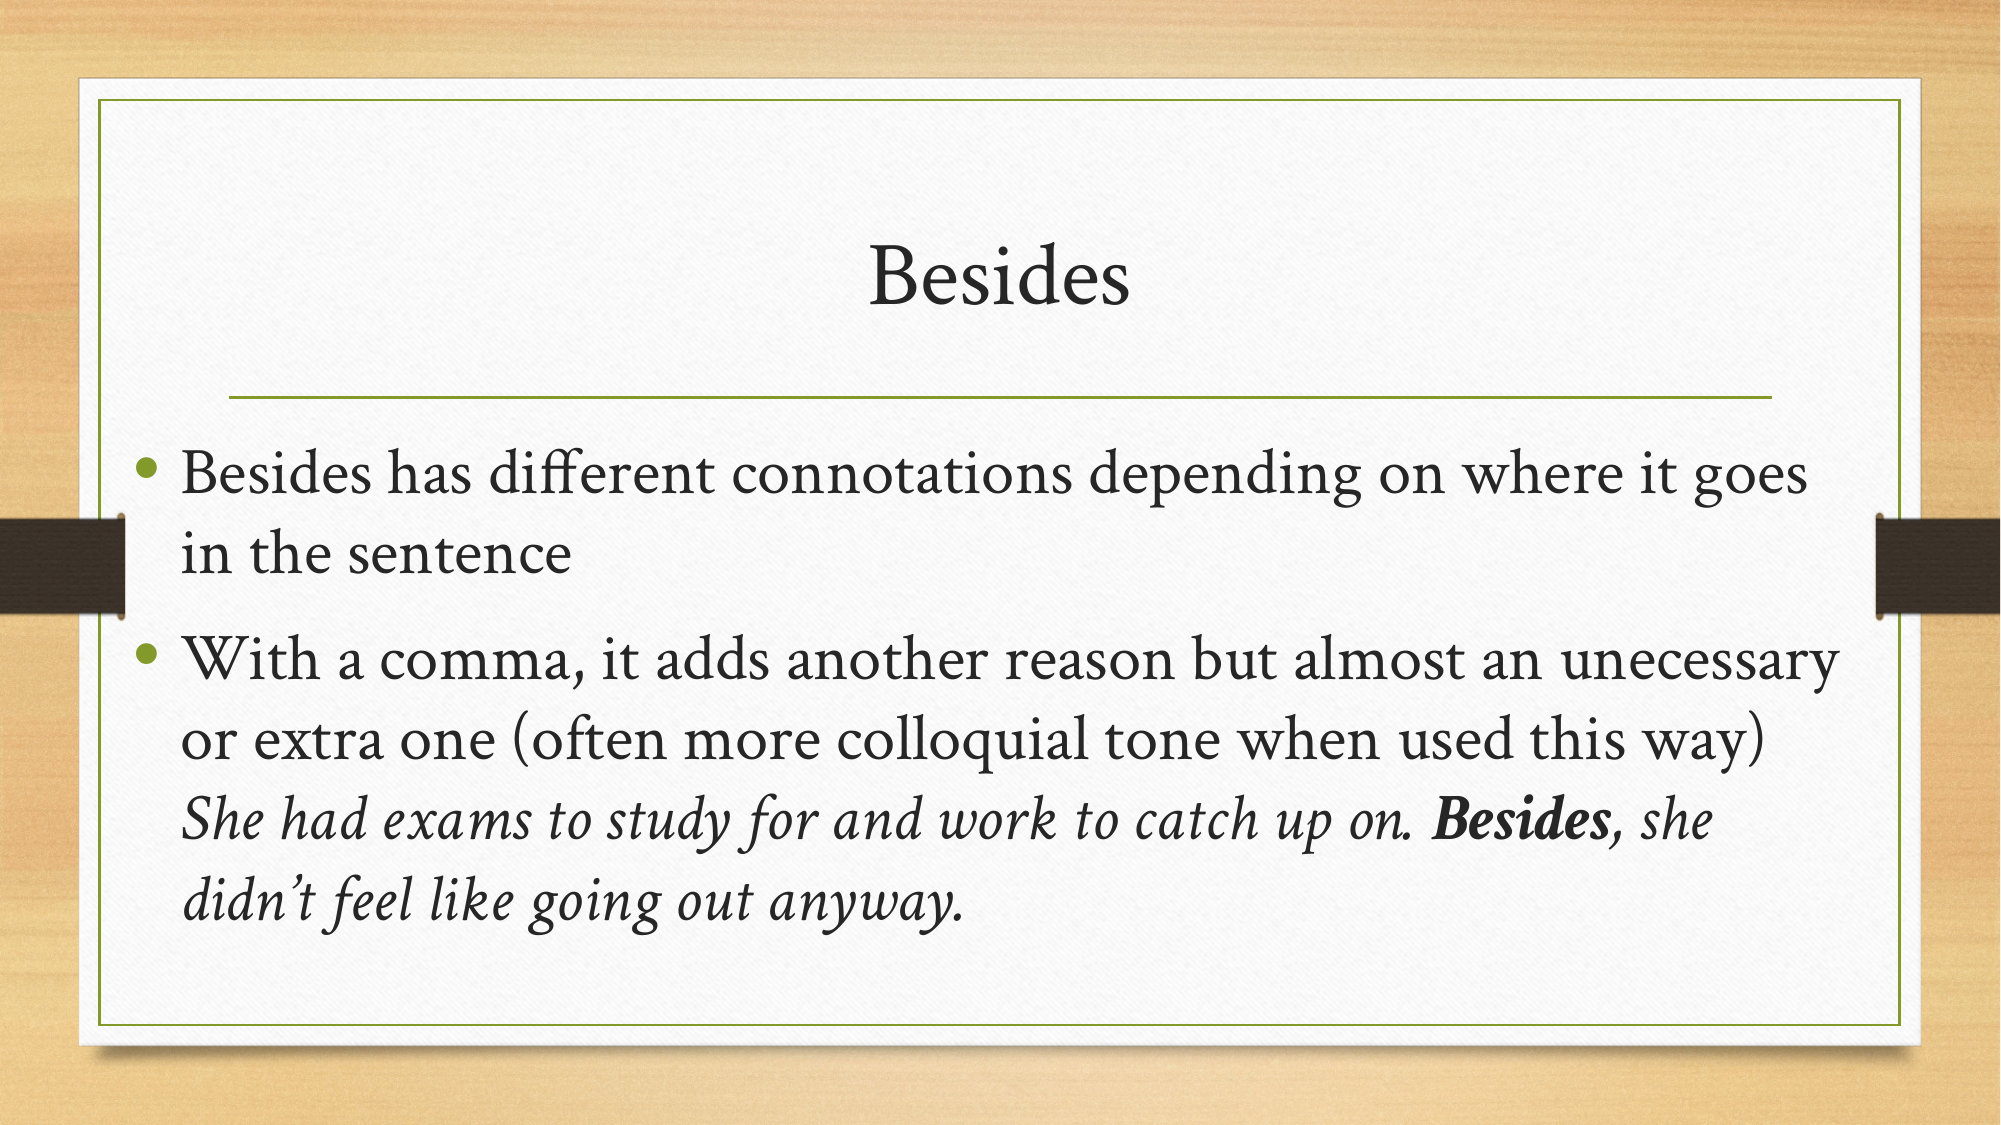

# Besides
Besides has different connotations depending on where it goes in the sentence
With a comma, it adds another reason but almost an unecessary or extra one (often more colloquial tone when used this way)
She had exams to study for and work to catch up on. Besides, she didn’t feel like going out anyway.